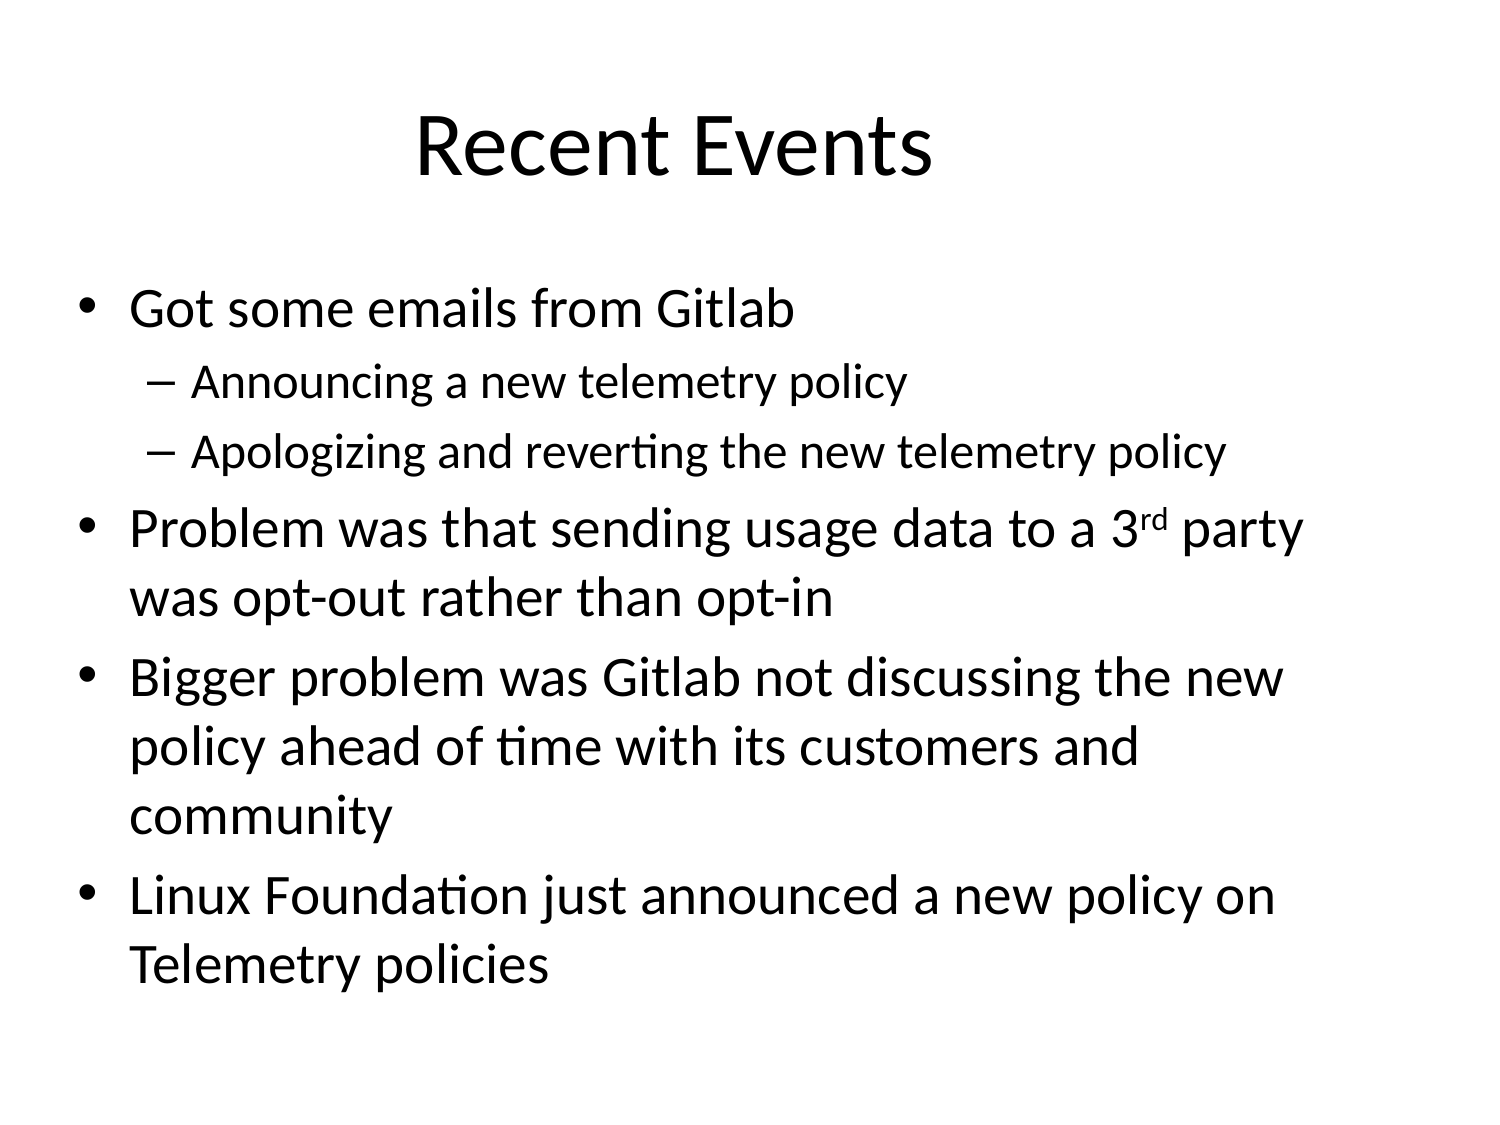

Recent Events
Got some emails from Gitlab
Announcing a new telemetry policy
Apologizing and reverting the new telemetry policy
Problem was that sending usage data to a 3rd party was opt-out rather than opt-in
Bigger problem was Gitlab not discussing the new policy ahead of time with its customers and community
Linux Foundation just announced a new policy on Telemetry policies